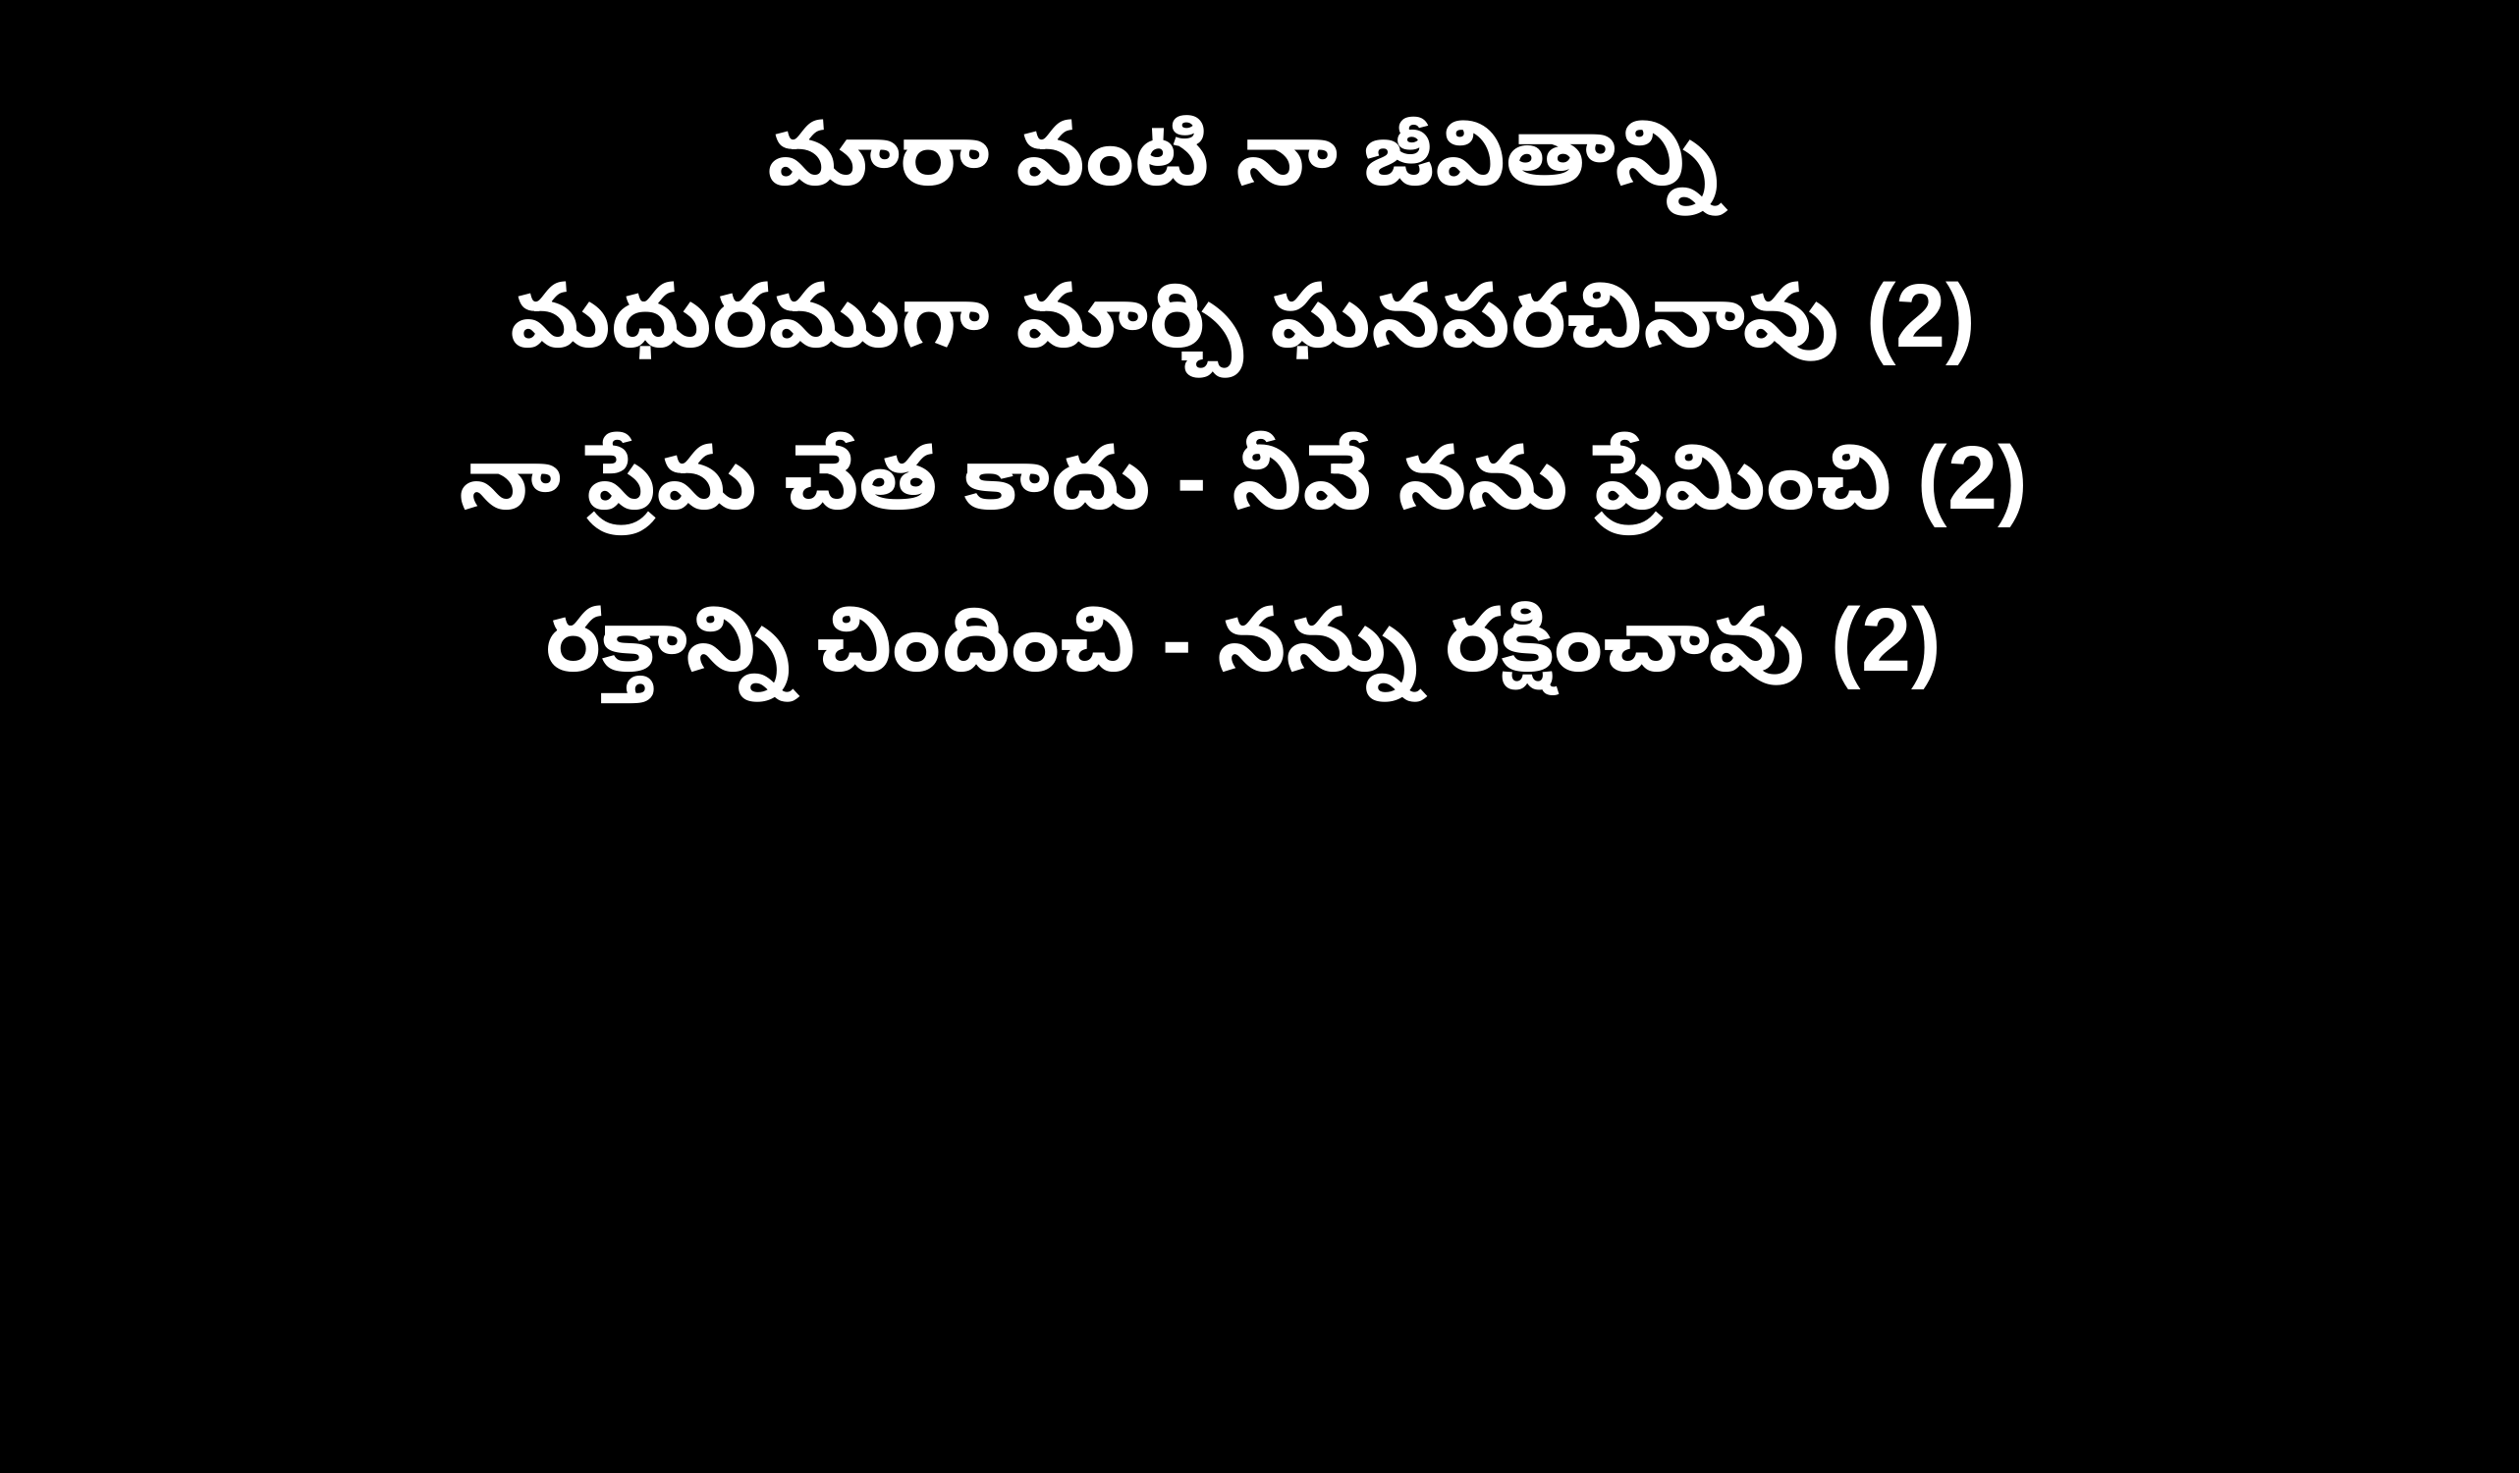

మారా వంటి నా జీవితాన్ని
మధురముగా మార్చి ఘనపరచినావు (2)
నా ప్రేమ చేత కాదు - నీవే నను ప్రేమించి (2)
రక్తాన్ని చిందించి - నన్ను రక్షించావు (2)